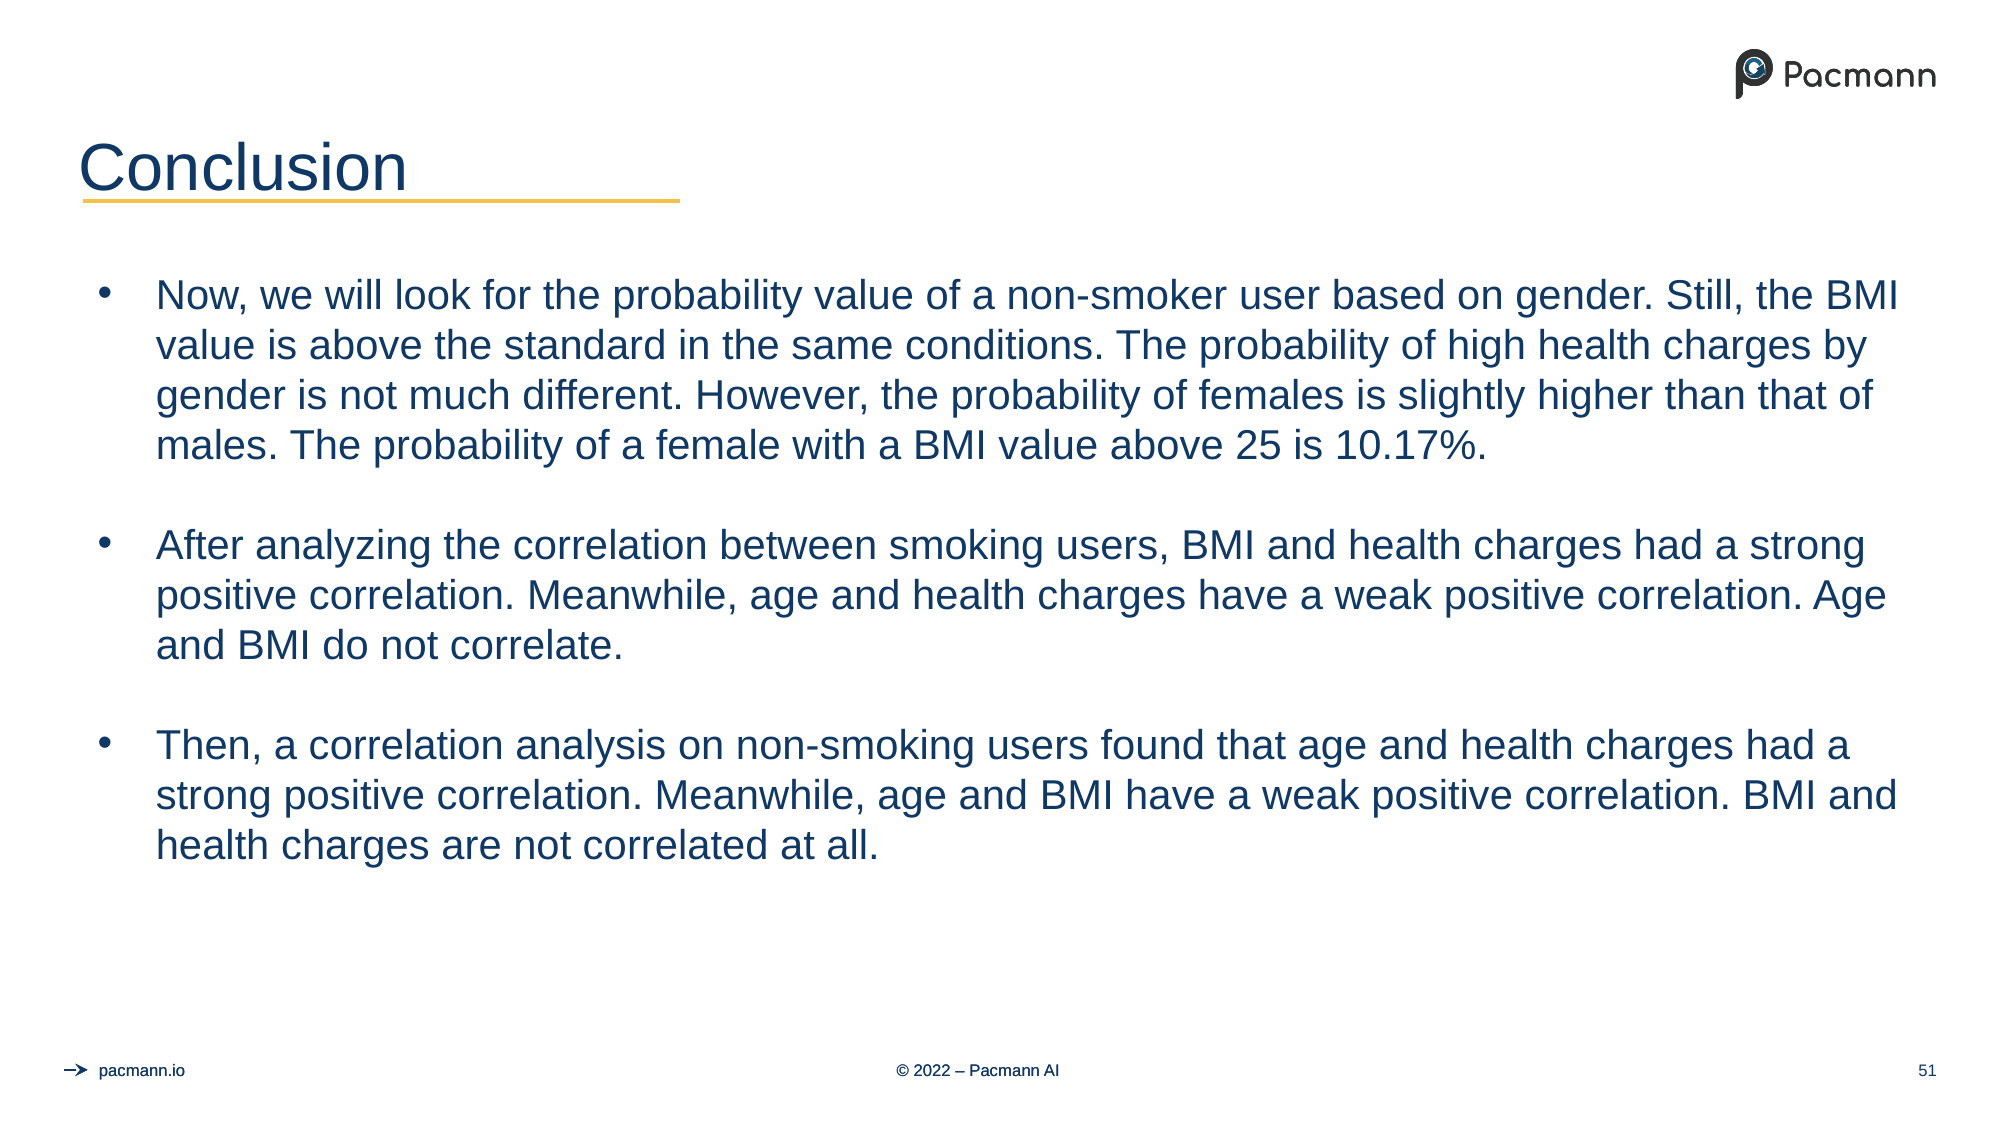

# Conclusion
Now, we will look for the probability value of a non-smoker user based on gender. Still, the BMI value is above the standard in the same conditions. The probability of high health charges by gender is not much different. However, the probability of females is slightly higher than that of males. The probability of a female with a BMI value above 25 is 10.17%.

After analyzing the correlation between smoking users, BMI and health charges had a strong positive correlation. Meanwhile, age and health charges have a weak positive correlation. Age and BMI do not correlate.

Then, a correlation analysis on non-smoking users found that age and health charges had a strong positive correlation. Meanwhile, age and BMI have a weak positive correlation. BMI and health charges are not correlated at all.